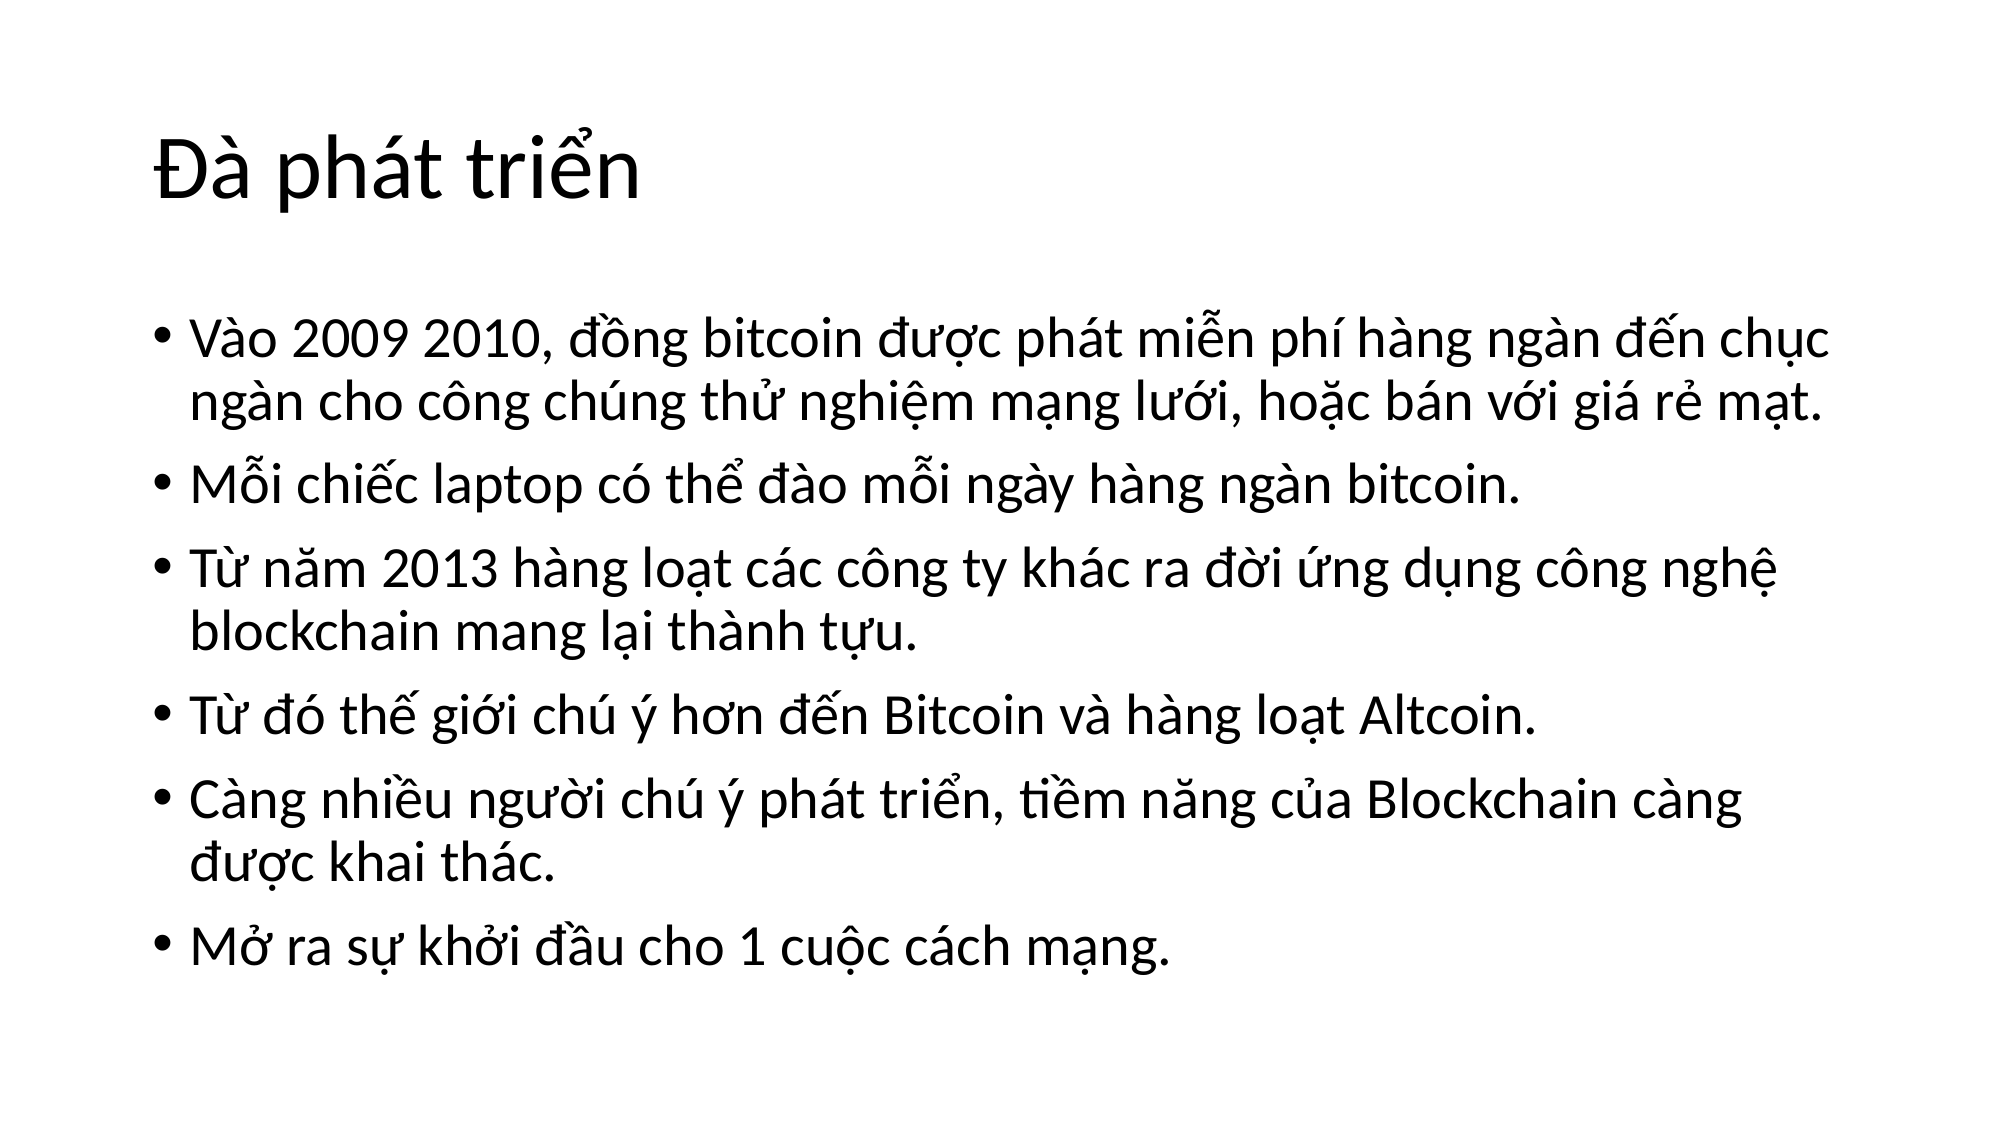

# Đà phát triển
Vào 2009 2010, đồng bitcoin được phát miễn phí hàng ngàn đến chục ngàn cho công chúng thử nghiệm mạng lưới, hoặc bán với giá rẻ mạt.
Mỗi chiếc laptop có thể đào mỗi ngày hàng ngàn bitcoin.
Từ năm 2013 hàng loạt các công ty khác ra đời ứng dụng công nghệ blockchain mang lại thành tựu.
Từ đó thế giới chú ý hơn đến Bitcoin và hàng loạt Altcoin.
Càng nhiều người chú ý phát triển, tiềm năng của Blockchain càng được khai thác.
Mở ra sự khởi đầu cho 1 cuộc cách mạng.